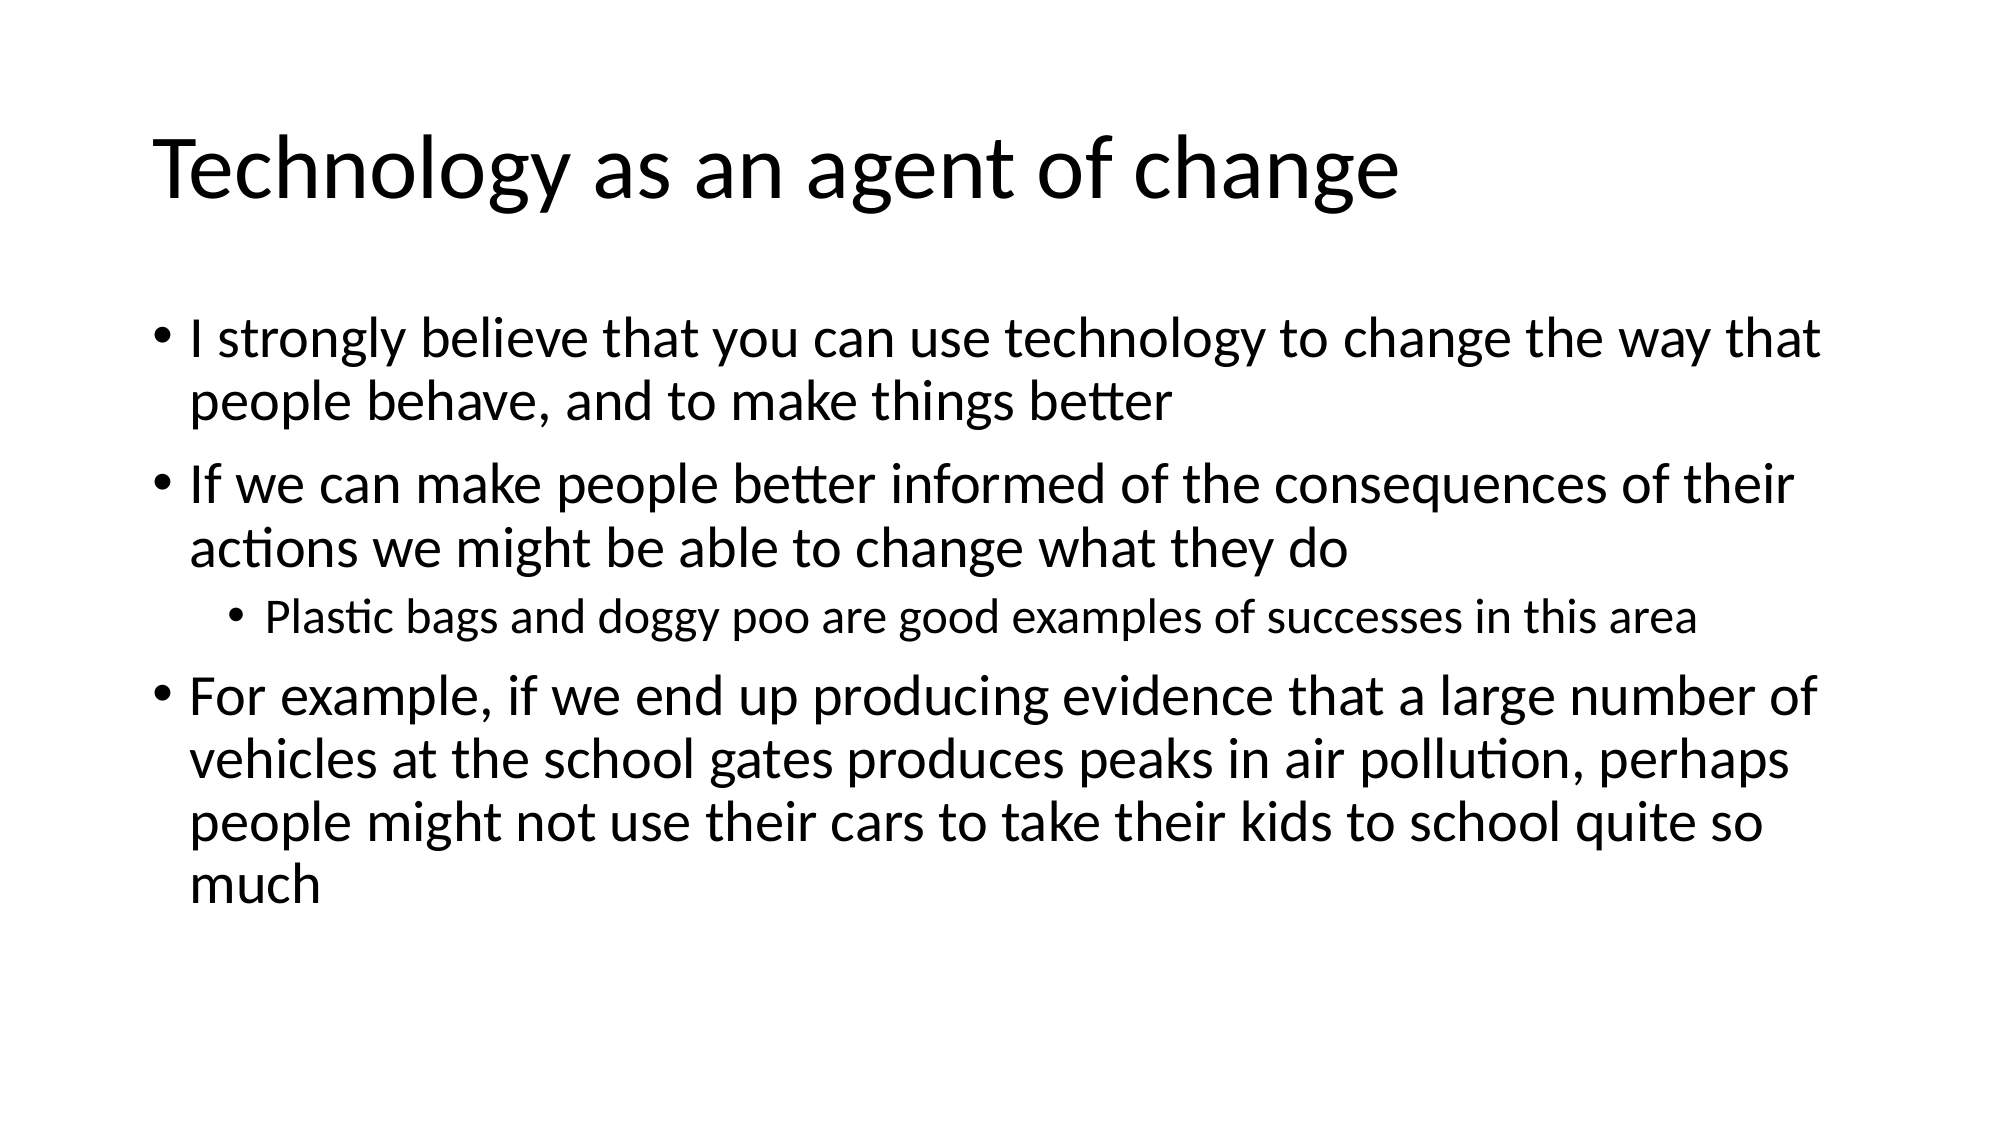

# Technology as an agent of change
I strongly believe that you can use technology to change the way that people behave, and to make things better
If we can make people better informed of the consequences of their actions we might be able to change what they do
Plastic bags and doggy poo are good examples of successes in this area
For example, if we end up producing evidence that a large number of vehicles at the school gates produces peaks in air pollution, perhaps people might not use their cars to take their kids to school quite so much